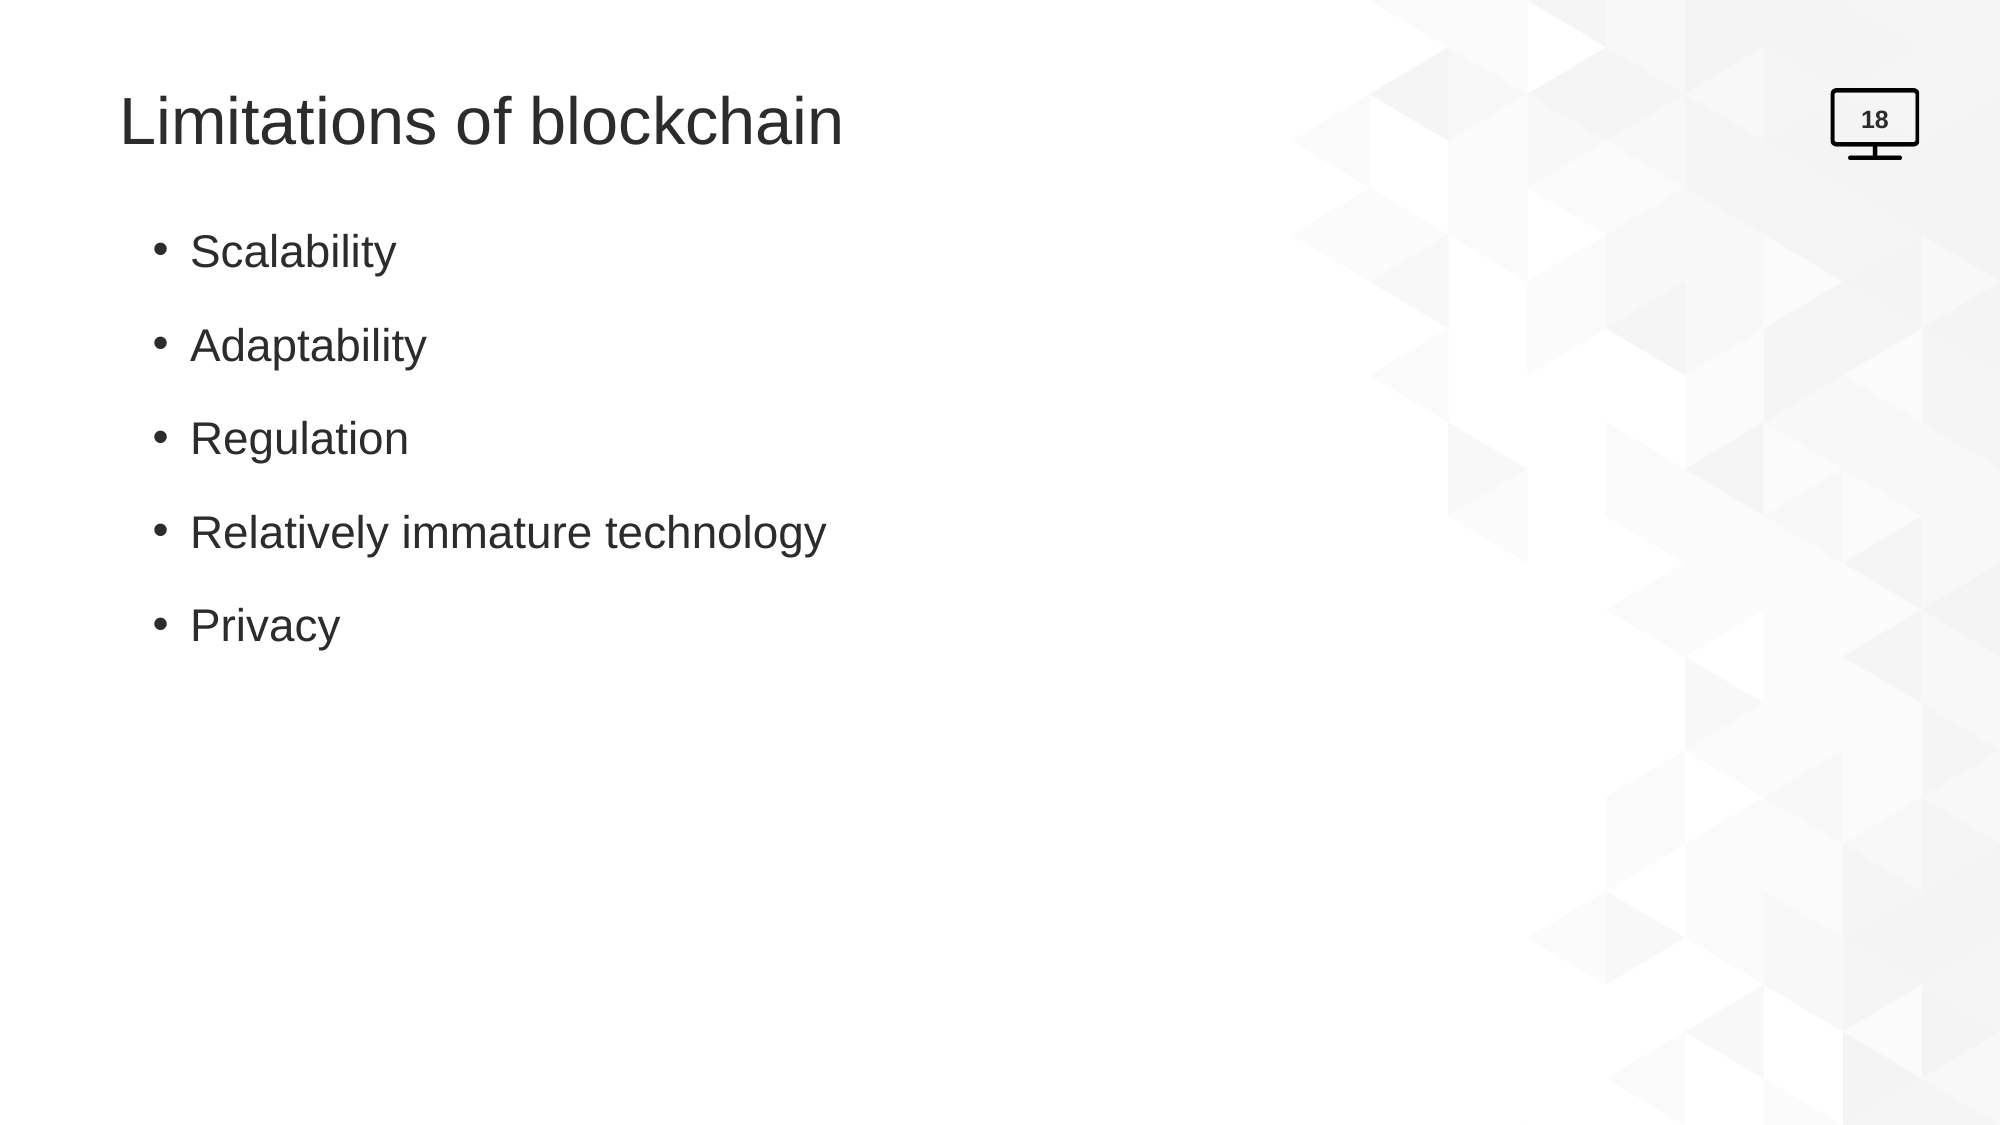

# Limitations of blockchain
18
Scalability
Adaptability
Regulation
Relatively immature technology
Privacy